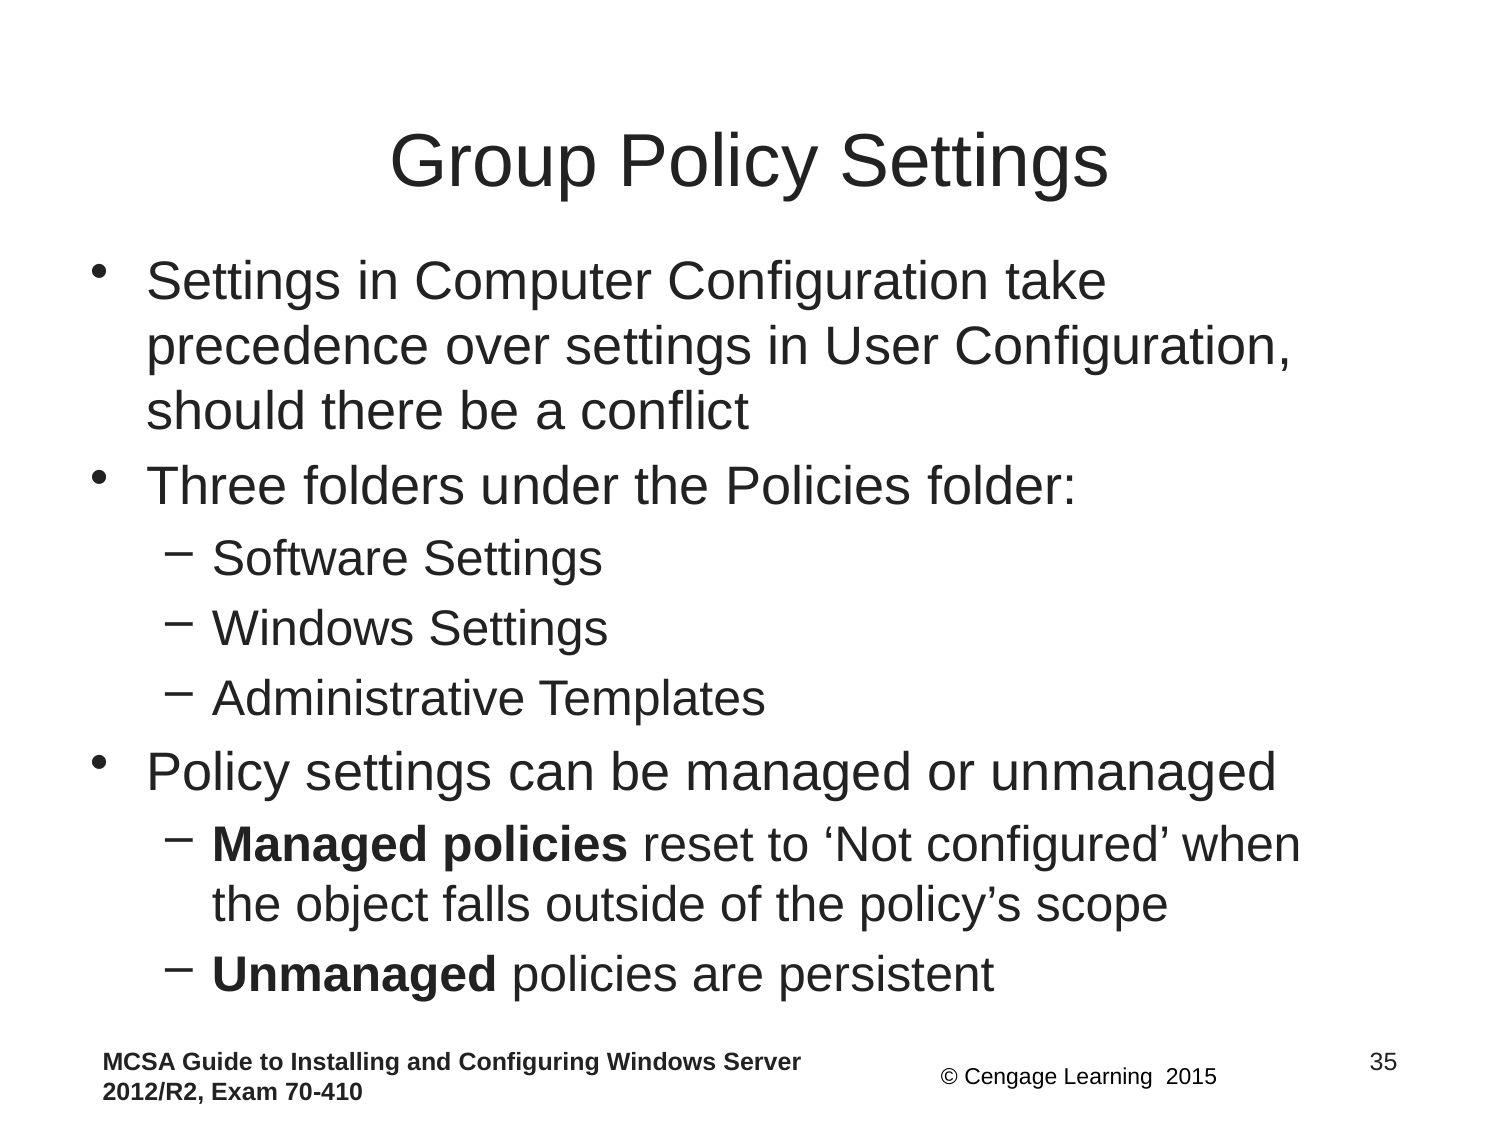

# Group Policy Settings
Settings in Computer Configuration take precedence over settings in User Configuration, should there be a conflict
Three folders under the Policies folder:
Software Settings
Windows Settings
Administrative Templates
Policy settings can be managed or unmanaged
Managed policies reset to ‘Not configured’ when the object falls outside of the policy’s scope
Unmanaged policies are persistent

MCSA Guide to Installing and Configuring Windows Server 2012/R2, Exam 70-410
35